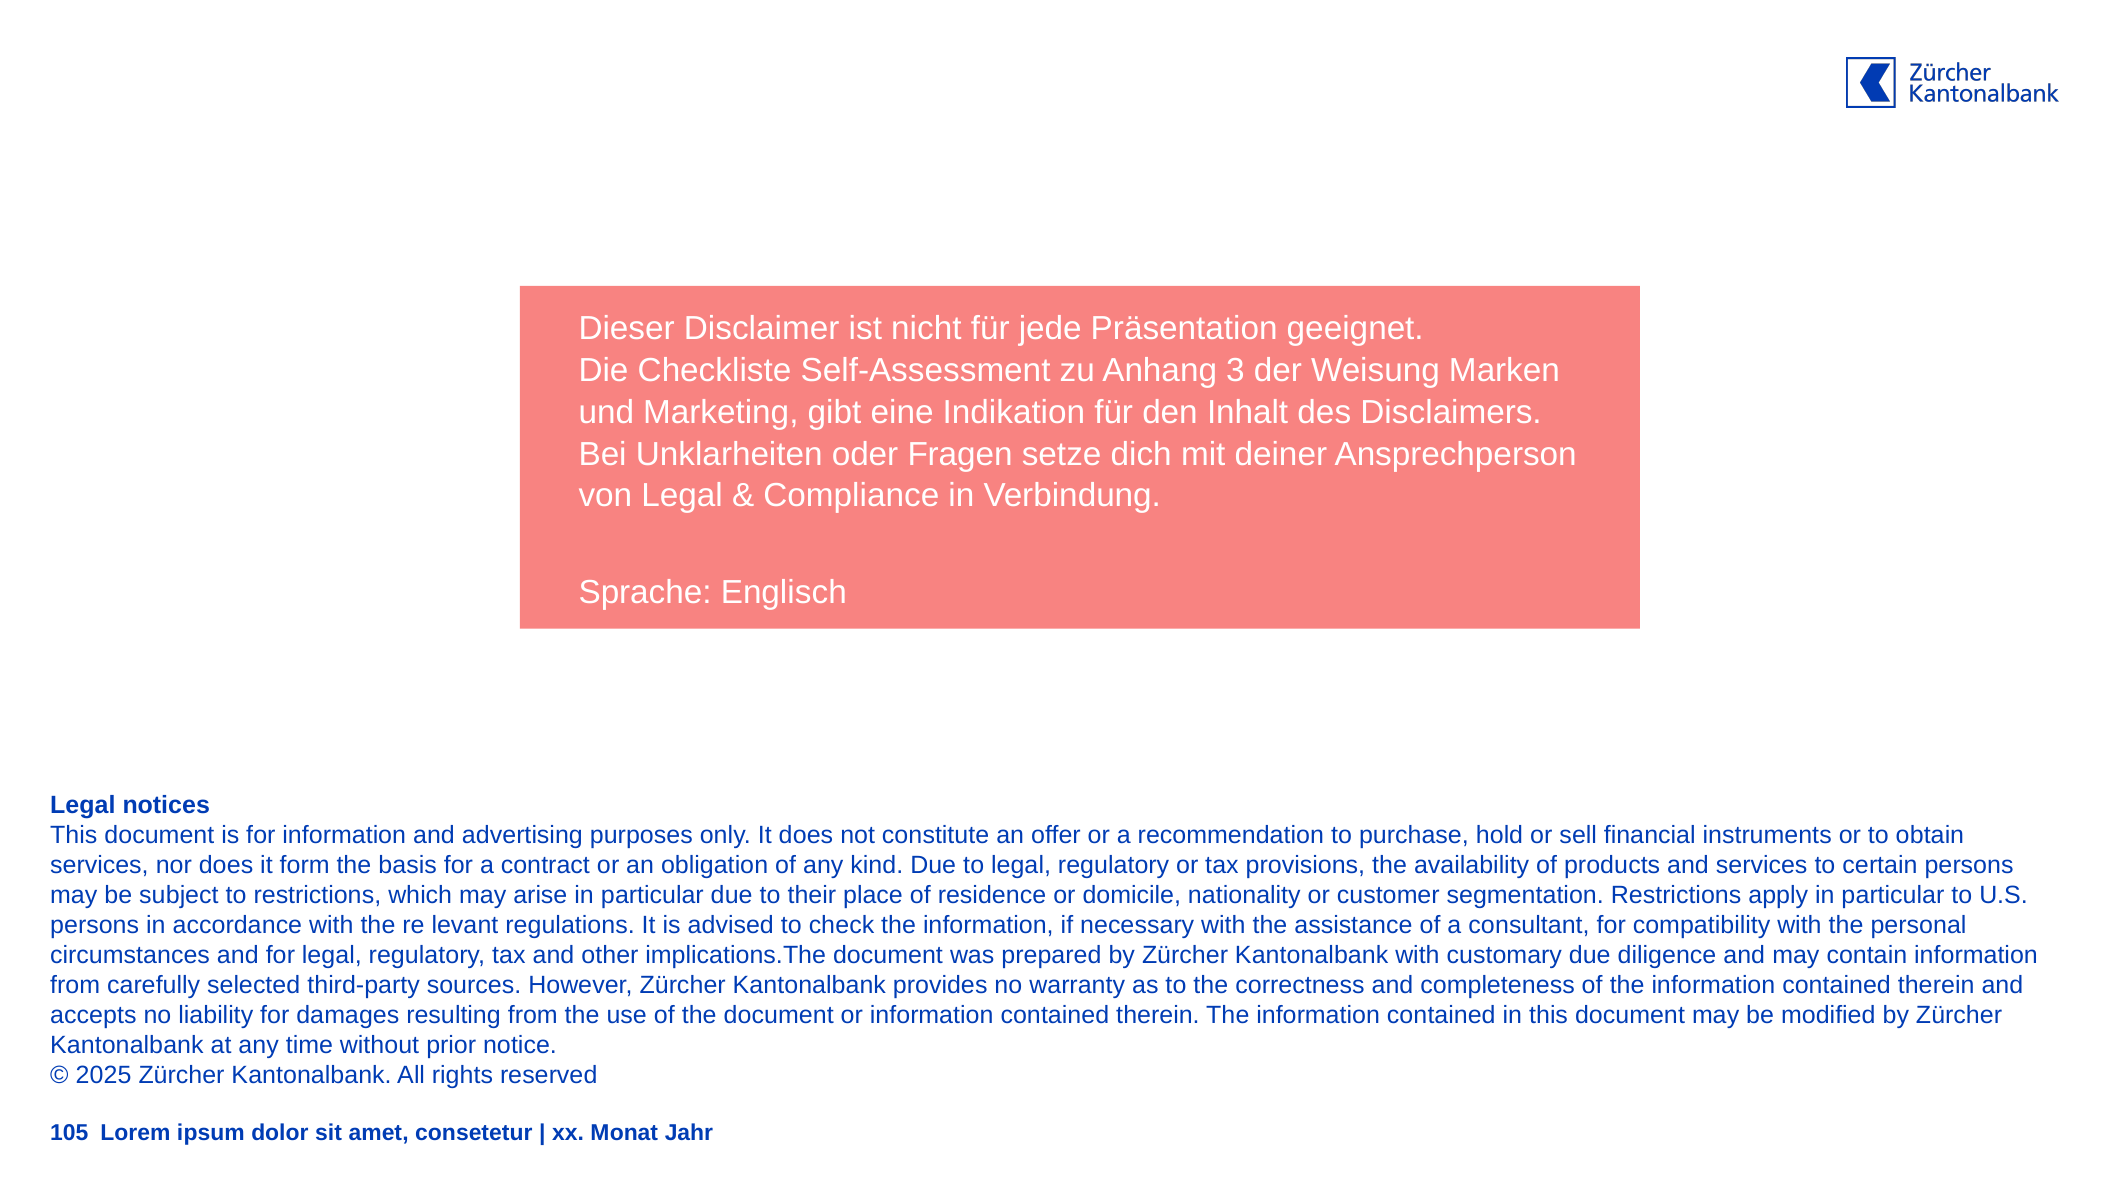

Dieser Disclaimer ist nicht für jede Präsentation geeignet.
Die Checkliste Self-Assessment zu Anhang 3 der Weisung Marken
und Marketing, gibt eine Indikation für den Inhalt des Disclaimers.
Bei Unklarheiten oder Fragen setze dich mit deiner Ansprechperson
von Legal & Compliance in Verbindung.

Sprache: Englisch
Legal notices
This document is for information and advertising purposes only. It does not constitute an offer or a recommendation to purchase, hold or sell financial instruments or to obtain services, nor does it form the basis for a contract or an obligation of any kind. Due to legal, regulatory or tax provisions, the availability of products and services to certain persons may be subject to restrictions, which may arise in particular due to their place of residence or domicile, nationality or customer segmentation. Restrictions apply in particular to U.S. persons in accordance with the re levant regulations. It is advised to check the information, if necessary with the assistance of a consultant, for compatibility with the personal circumstances and for legal, regulatory, tax and other implications.The document was prepared by Zürcher Kantonalbank with customary due diligence and may contain information from carefully selected third-party sources. However, Zürcher Kantonalbank provides no warranty as to the correctness and completeness of the information contained therein and accepts no liability for damages resulting from the use of the document or information contained therein. The information contained in this document may be modified by Zürcher Kantonalbank at any time without prior notice.
© 2025 Zürcher Kantonalbank. All rights reserved
105
Lorem ipsum dolor sit amet, consetetur | xx. Monat Jahr